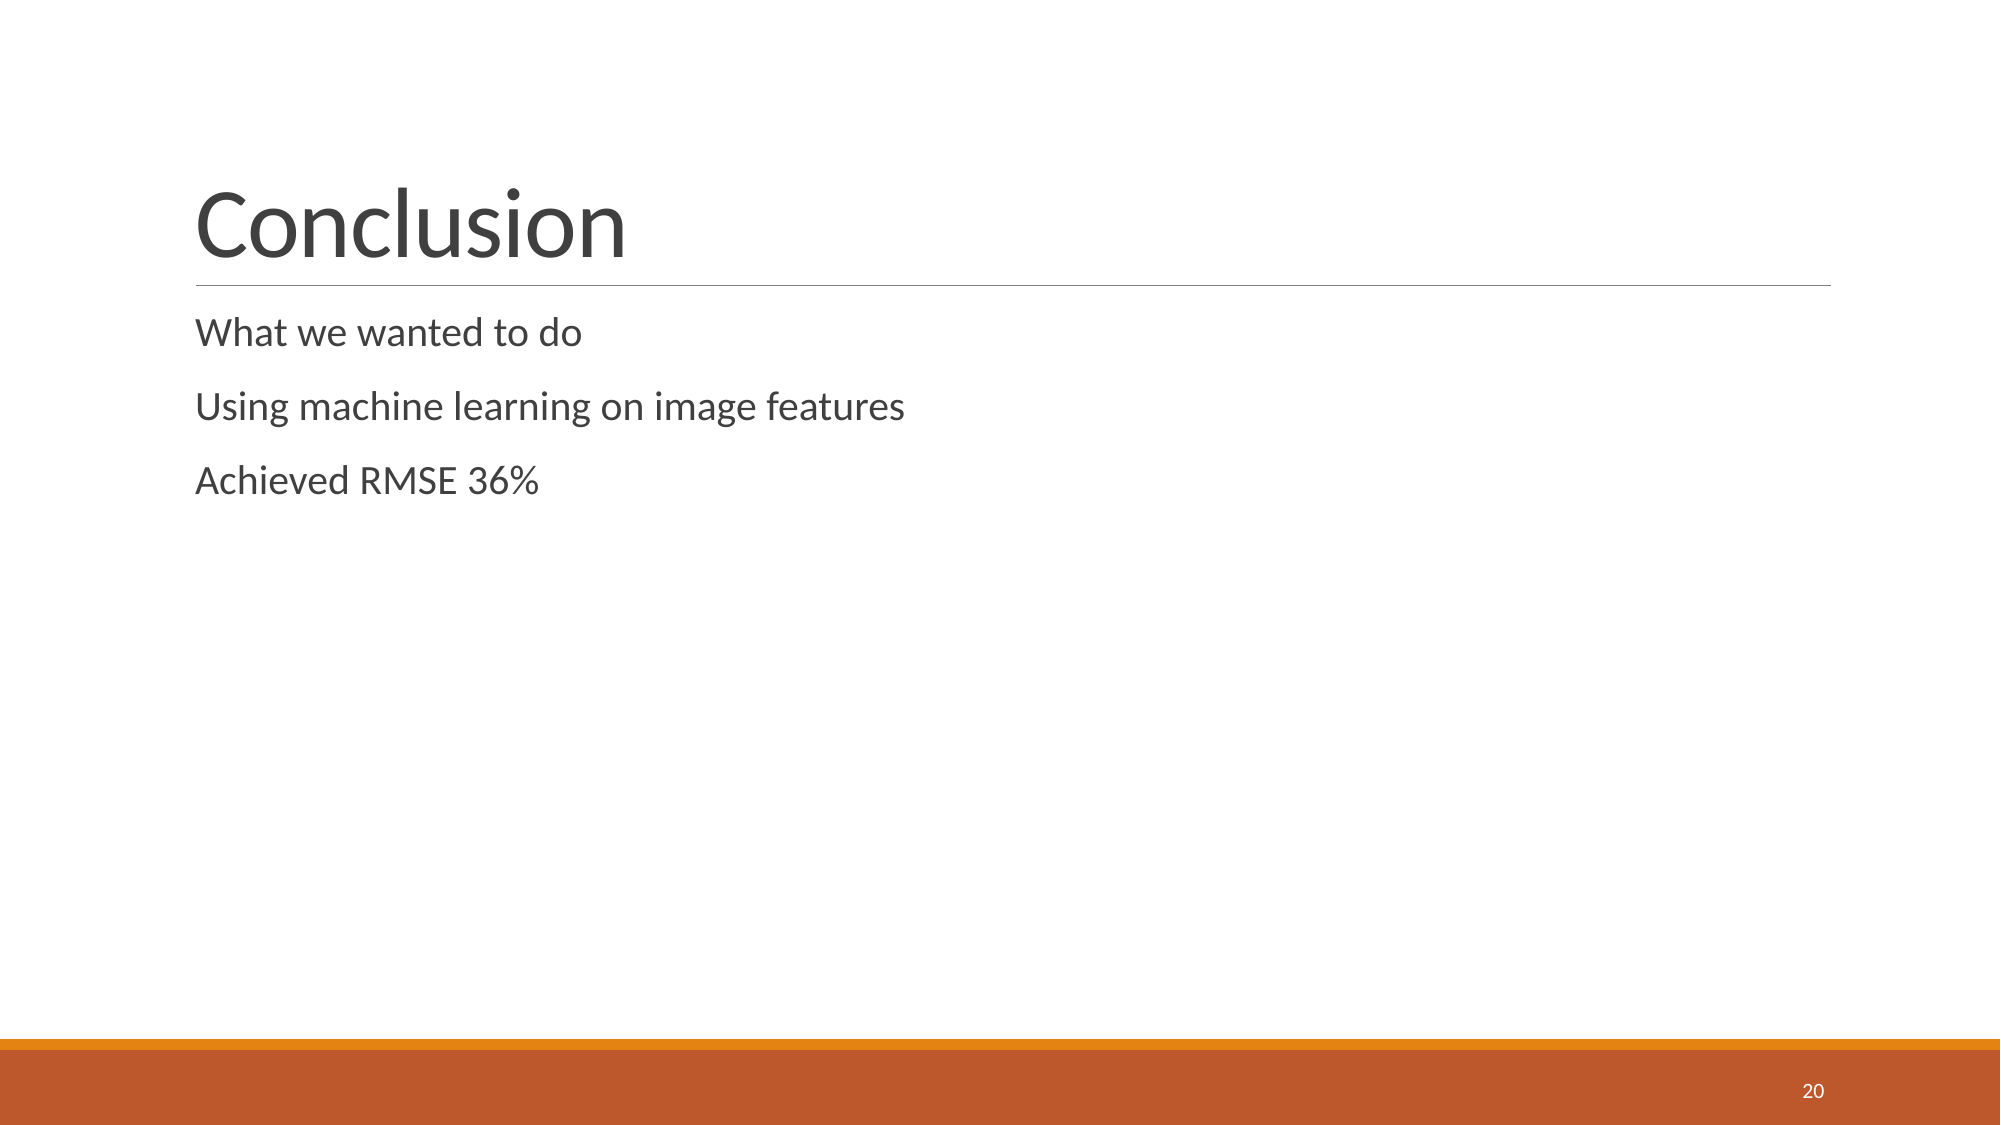

# Conclusion
What we wanted to do
Using machine learning on image features
Achieved RMSE 36%
20